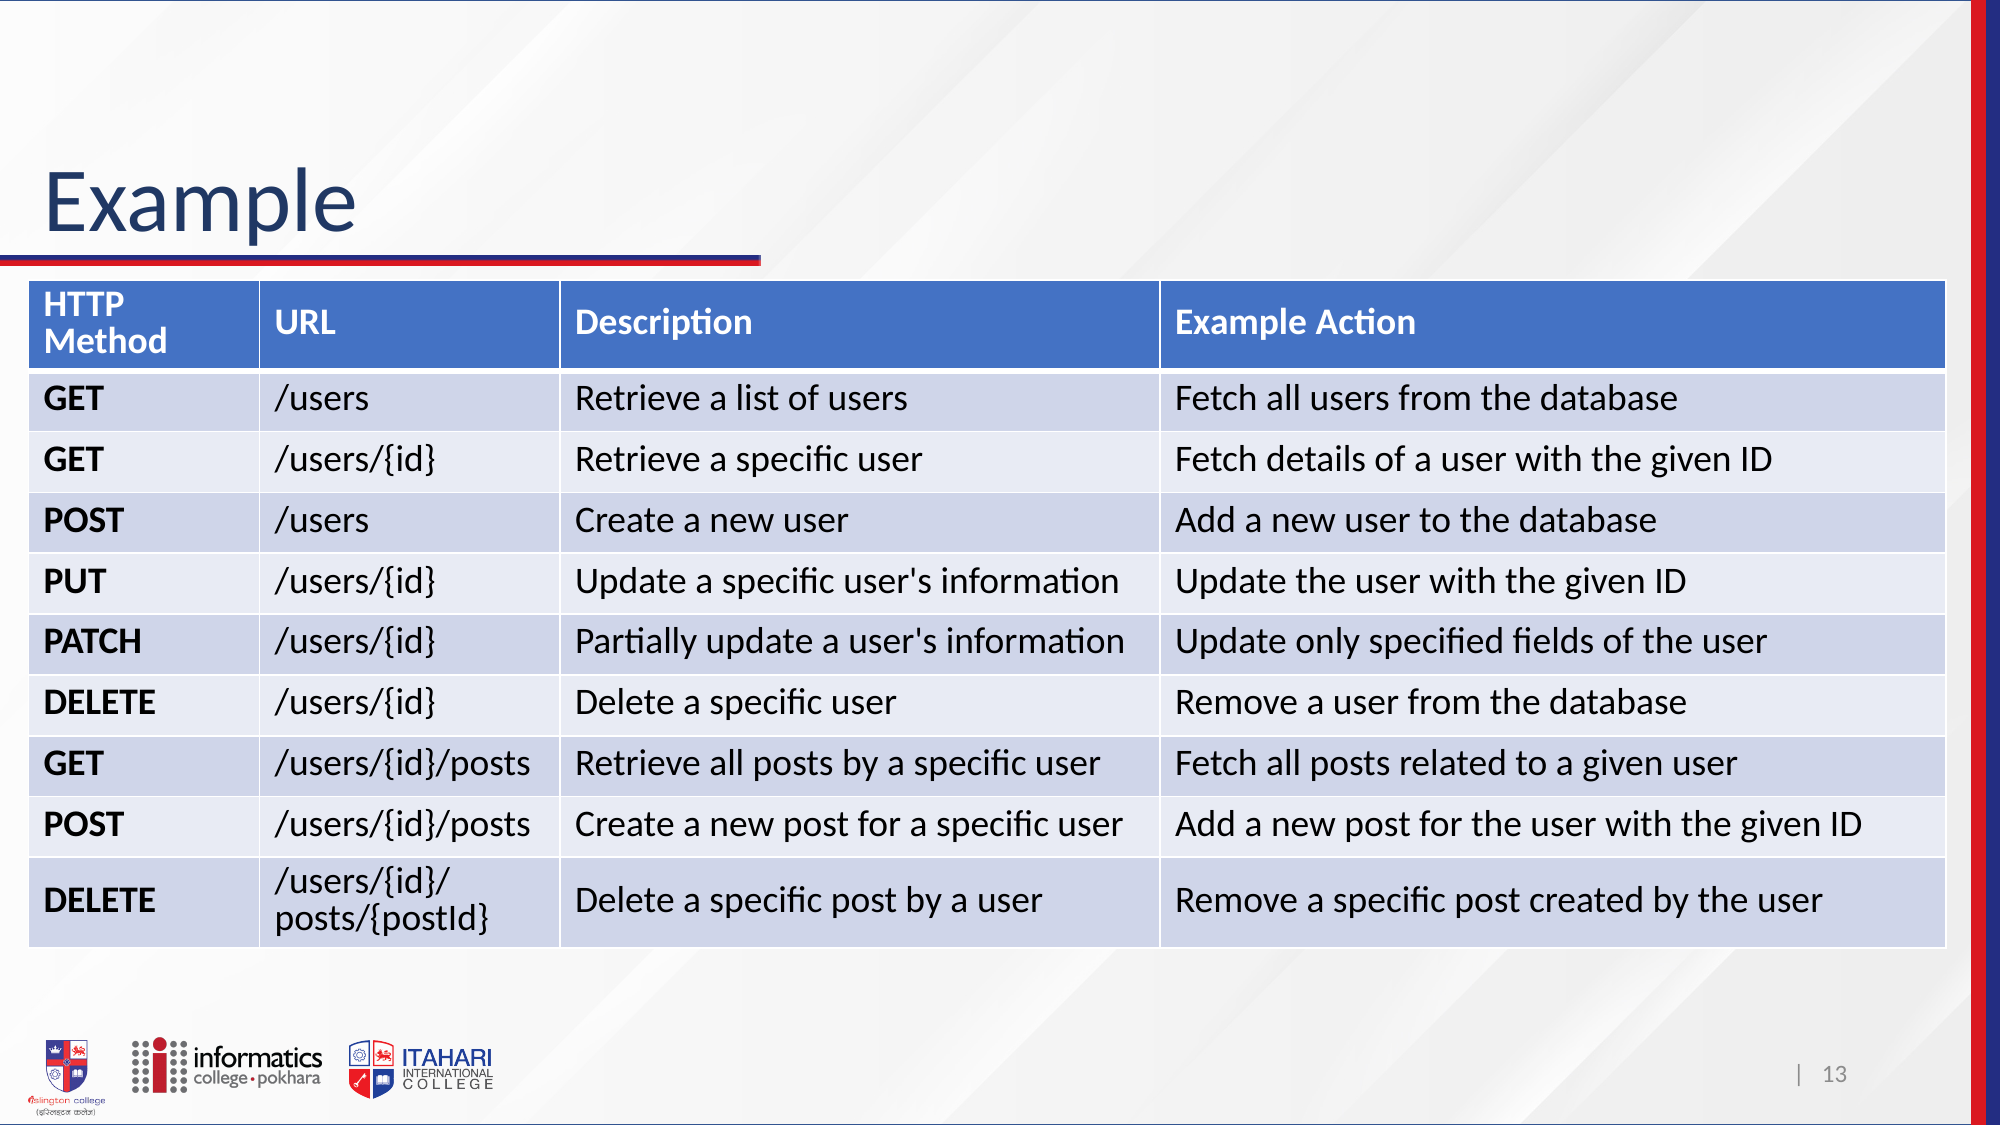

# Example
| HTTP Method | URL | Description | Example Action |
| --- | --- | --- | --- |
| GET | /users | Retrieve a list of users | Fetch all users from the database |
| GET | /users/{id} | Retrieve a specific user | Fetch details of a user with the given ID |
| POST | /users | Create a new user | Add a new user to the database |
| PUT | /users/{id} | Update a specific user's information | Update the user with the given ID |
| PATCH | /users/{id} | Partially update a user's information | Update only specified fields of the user |
| DELETE | /users/{id} | Delete a specific user | Remove a user from the database |
| GET | /users/{id}/posts | Retrieve all posts by a specific user | Fetch all posts related to a given user |
| POST | /users/{id}/posts | Create a new post for a specific user | Add a new post for the user with the given ID |
| DELETE | /users/{id}/posts/{postId} | Delete a specific post by a user | Remove a specific post created by the user |
|   13